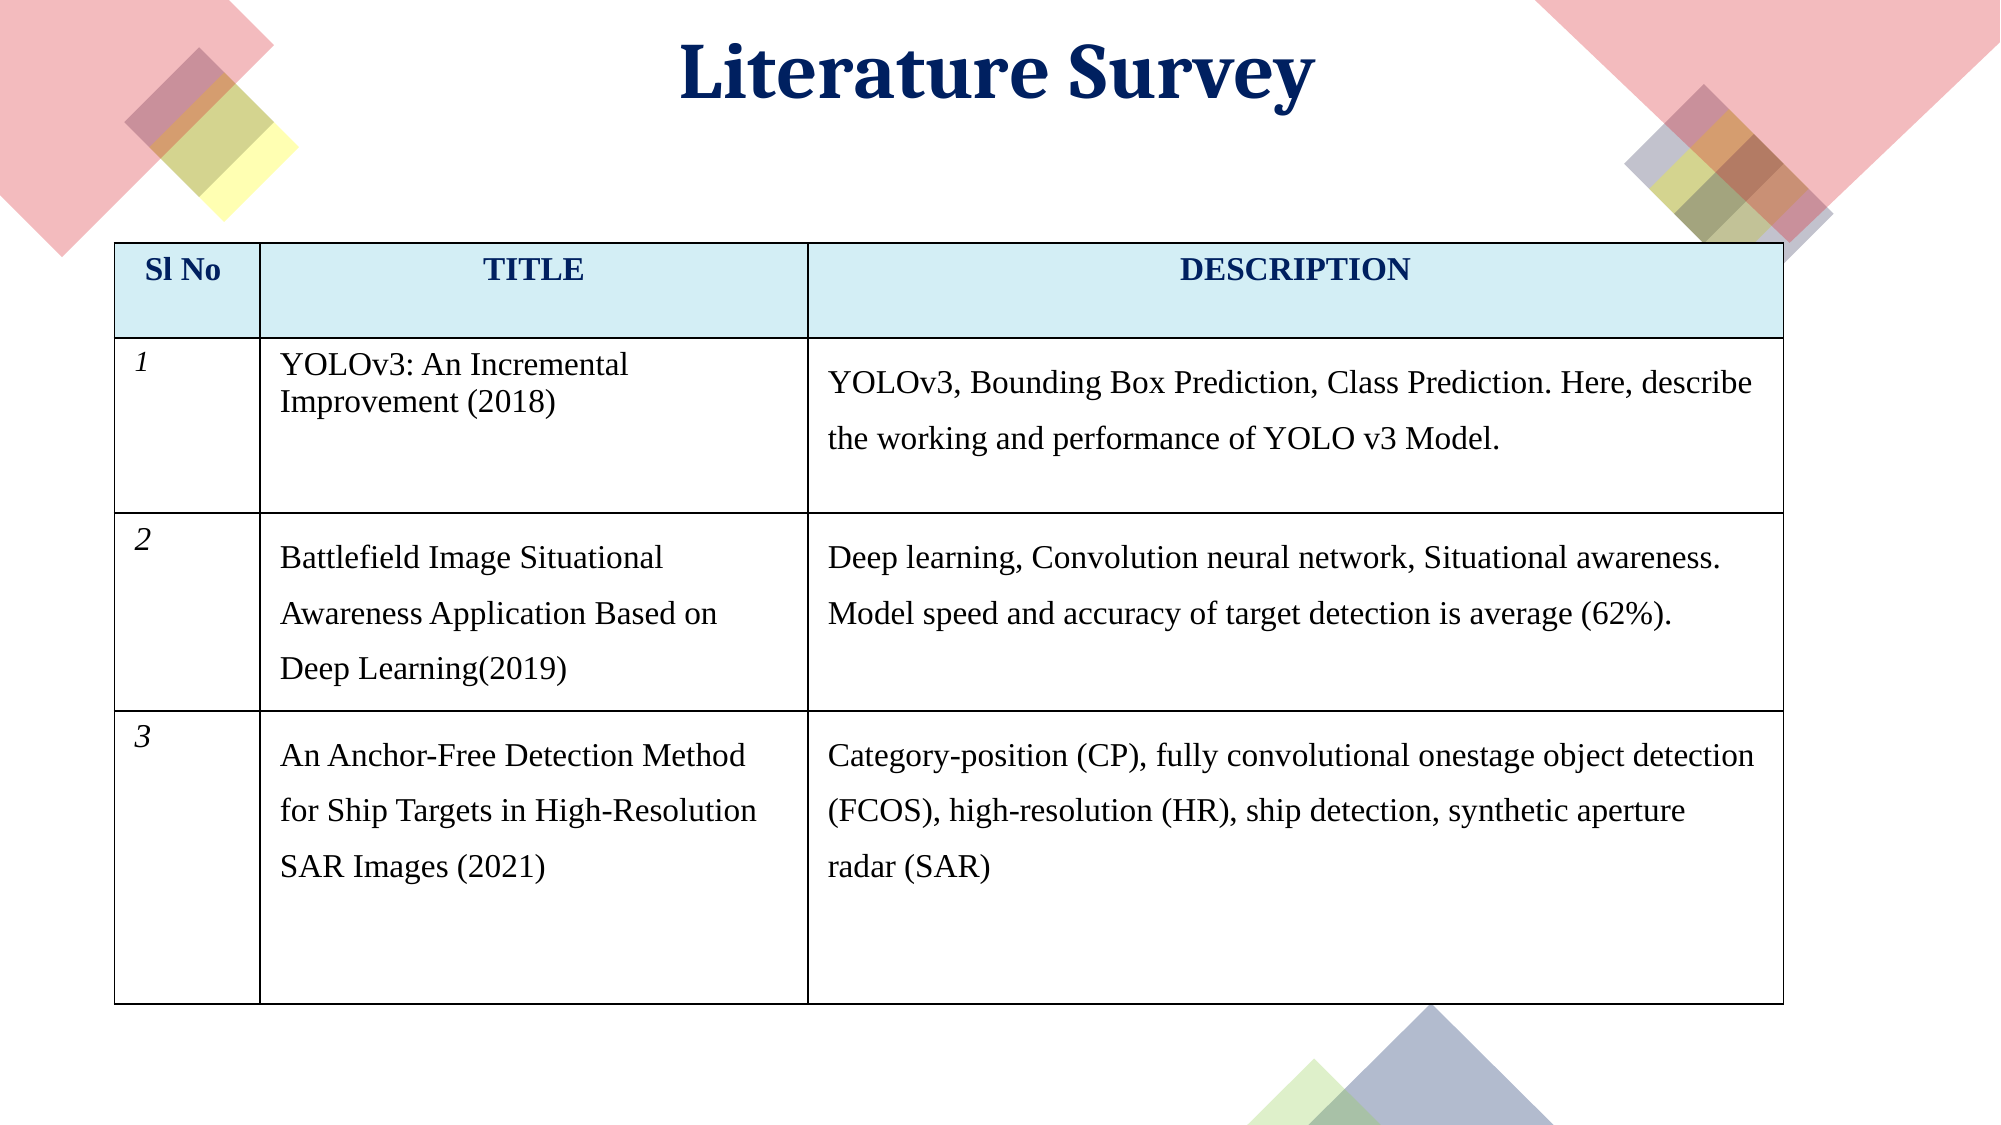

# Literature Survey

| Sl No | TITLE | DESCRIPTION |
| --- | --- | --- |
| 1 | YOLOv3: An Incremental Improvement (2018) | YOLOv3, Bounding Box Prediction, Class Prediction. Here, describe the working and performance of YOLO v3 Model. |
| 2 | Battlefield Image Situational Awareness Application Based on Deep Learning(2019) | Deep learning, Convolution neural network, Situational awareness. Model speed and accuracy of target detection is average (62%). |
| 3 | An Anchor-Free Detection Method for Ship Targets in High-Resolution SAR Images (2021) | Category-position (CP), fully convolutional onestage object detection (FCOS), high-resolution (HR), ship detection, synthetic aperture radar (SAR) |